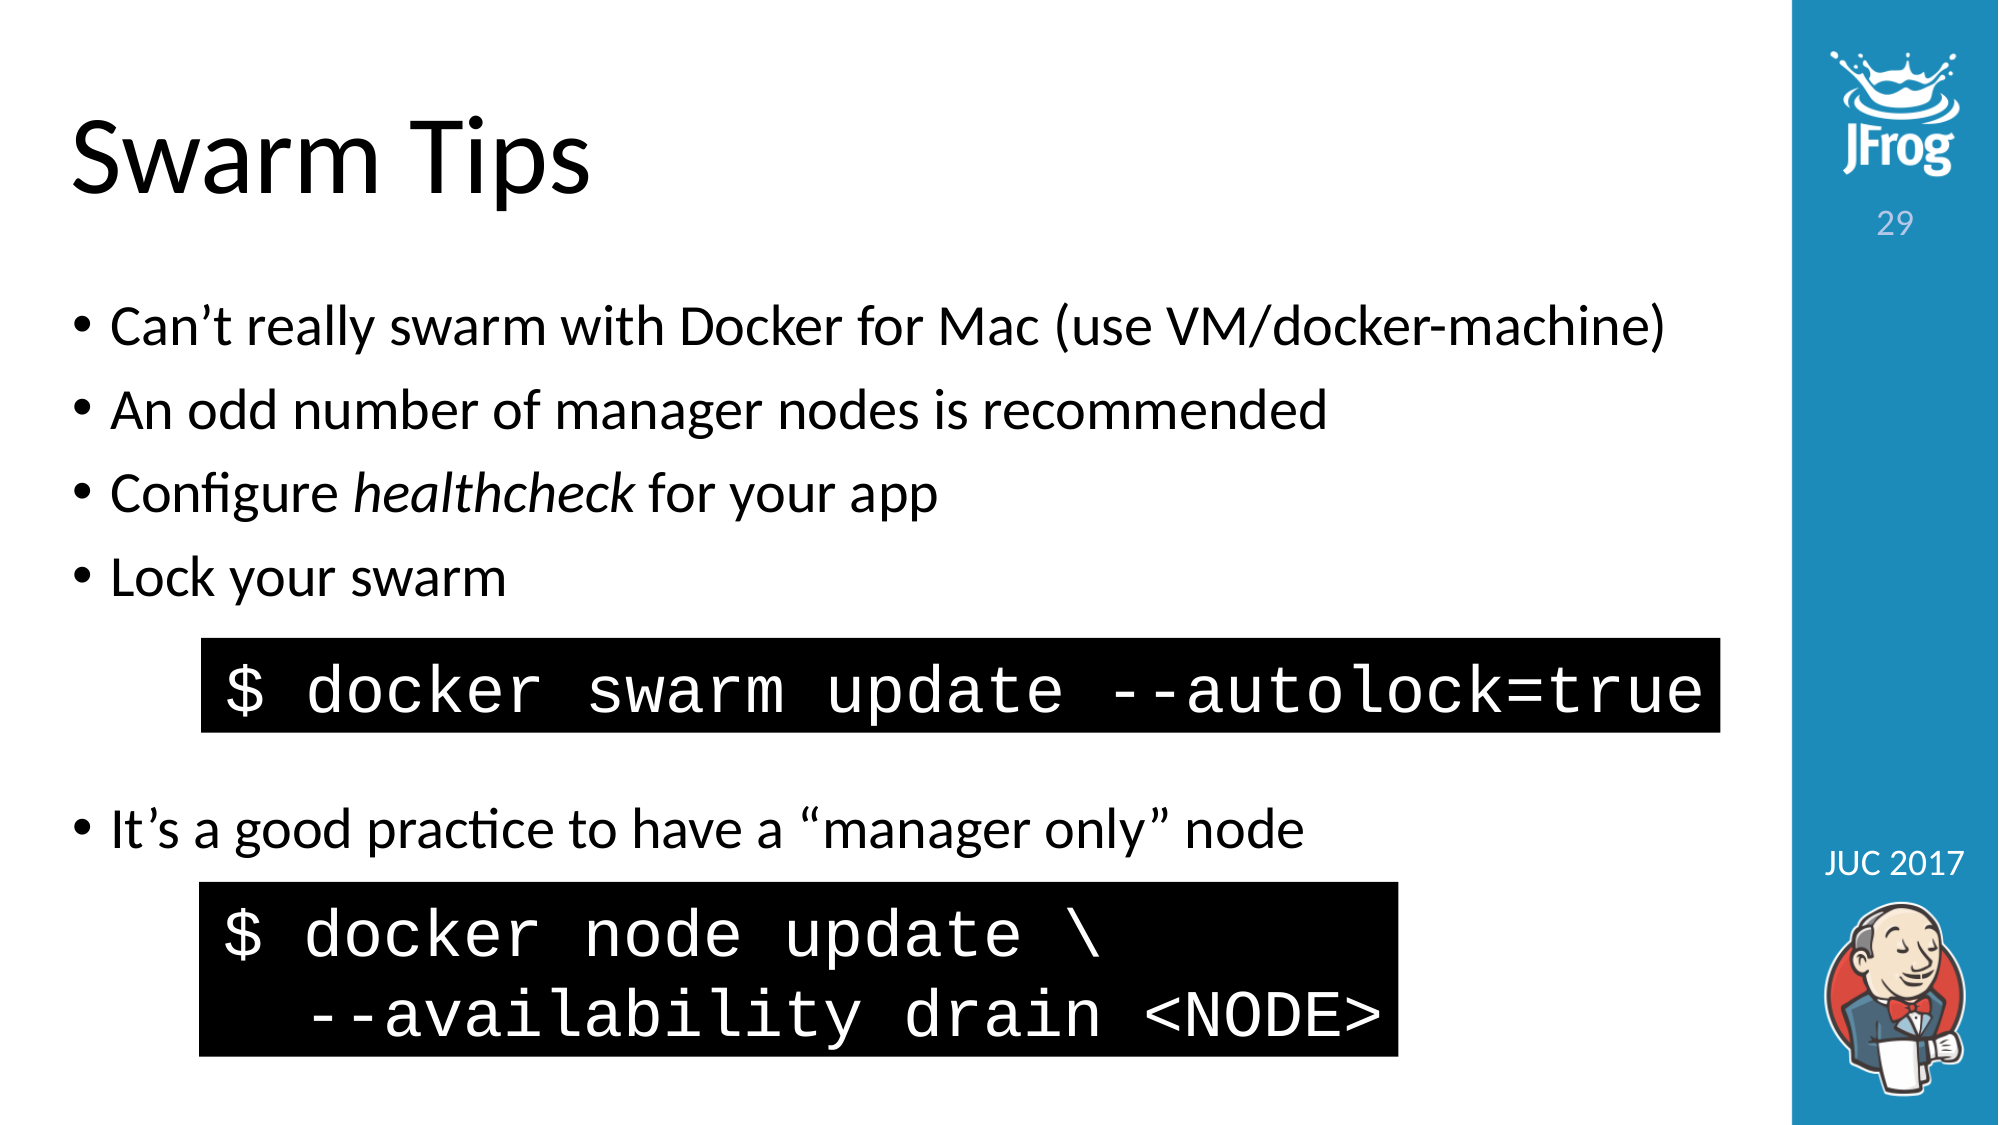

# Swarm Tips
Can’t really swarm with Docker for Mac (use VM/docker-machine)
An odd number of manager nodes is recommended
Configure healthcheck for your app
Lock your swarm

It’s a good practice to have a “manager only” node

$ docker swarm update --autolock=true
$ docker node update \
  --availability drain <NODE>